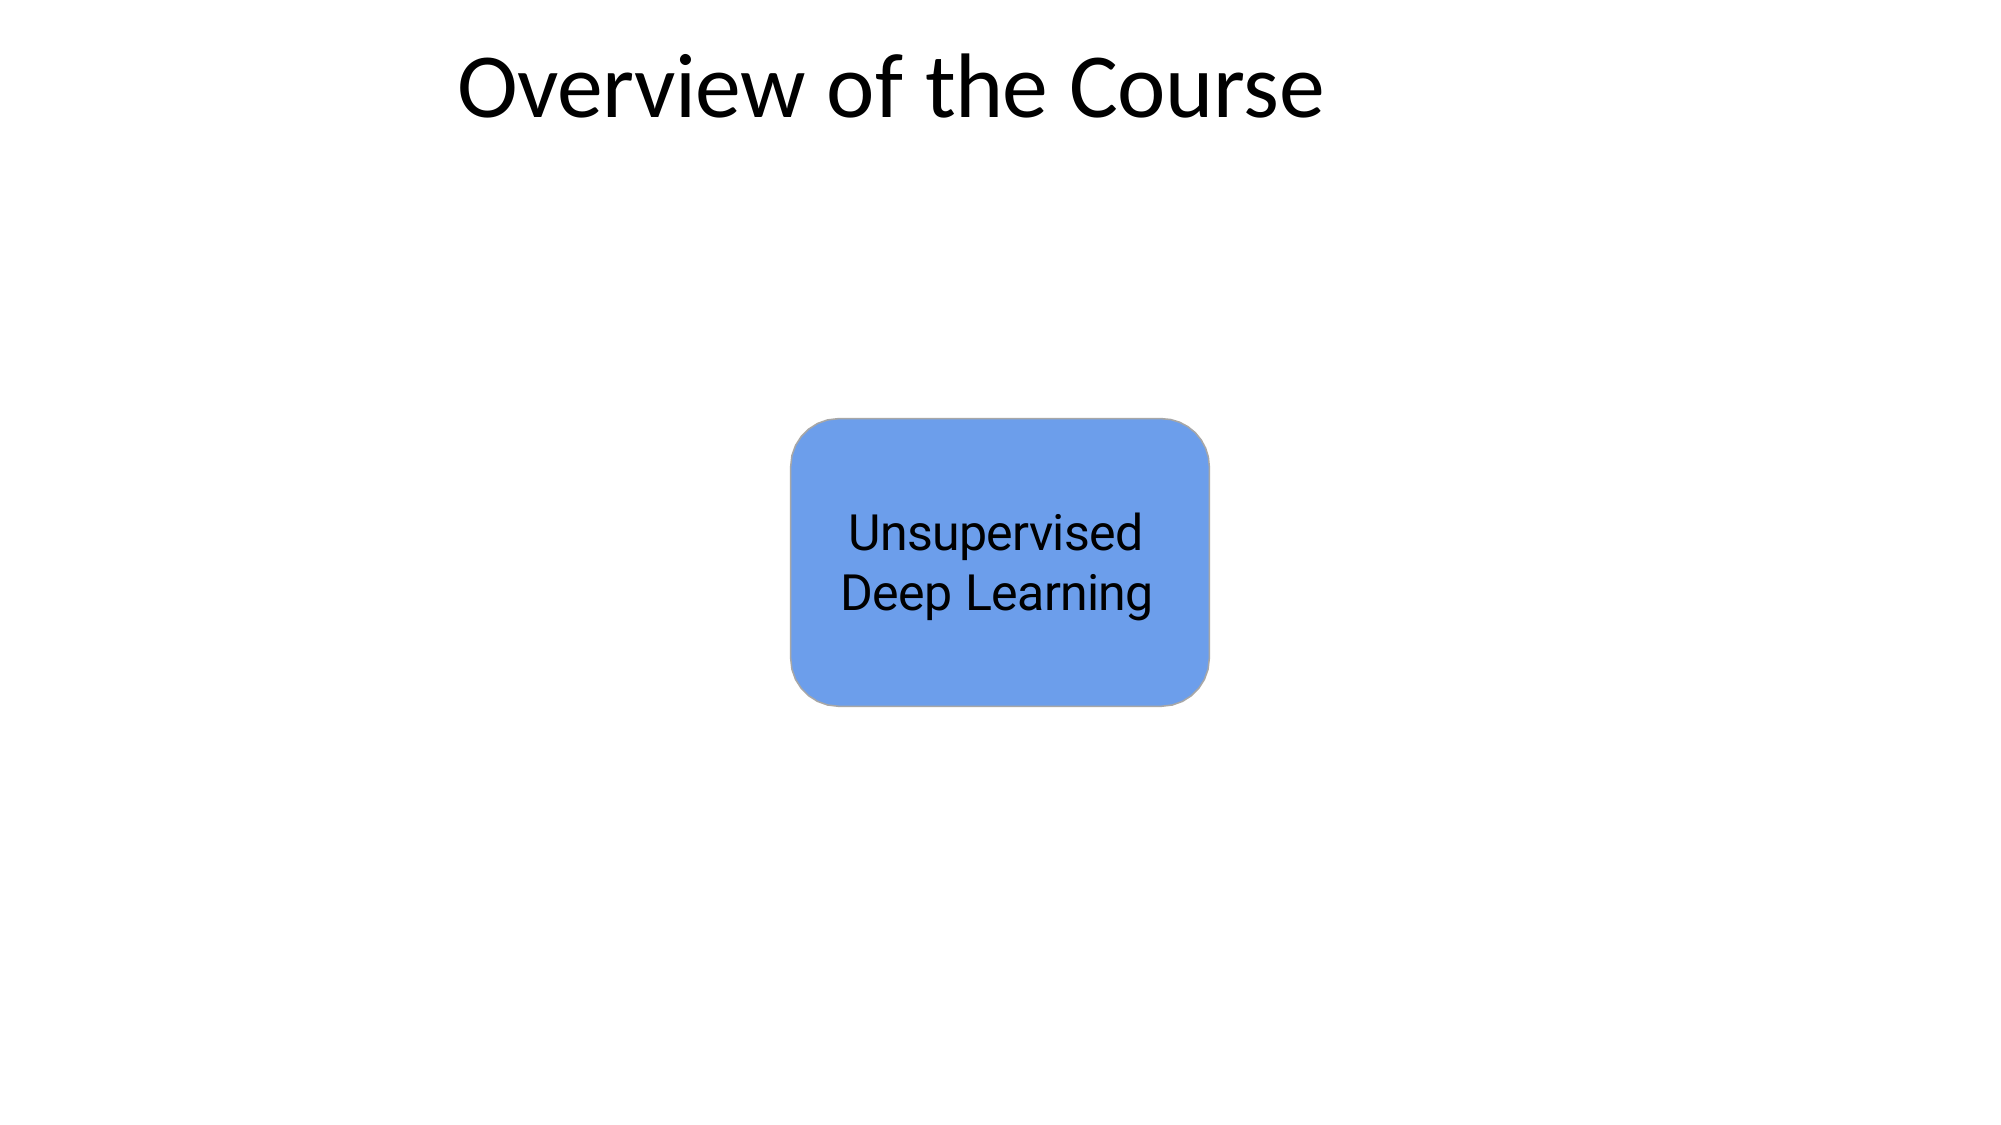

# Overview of the Course

Unsupervised  Deep Learning